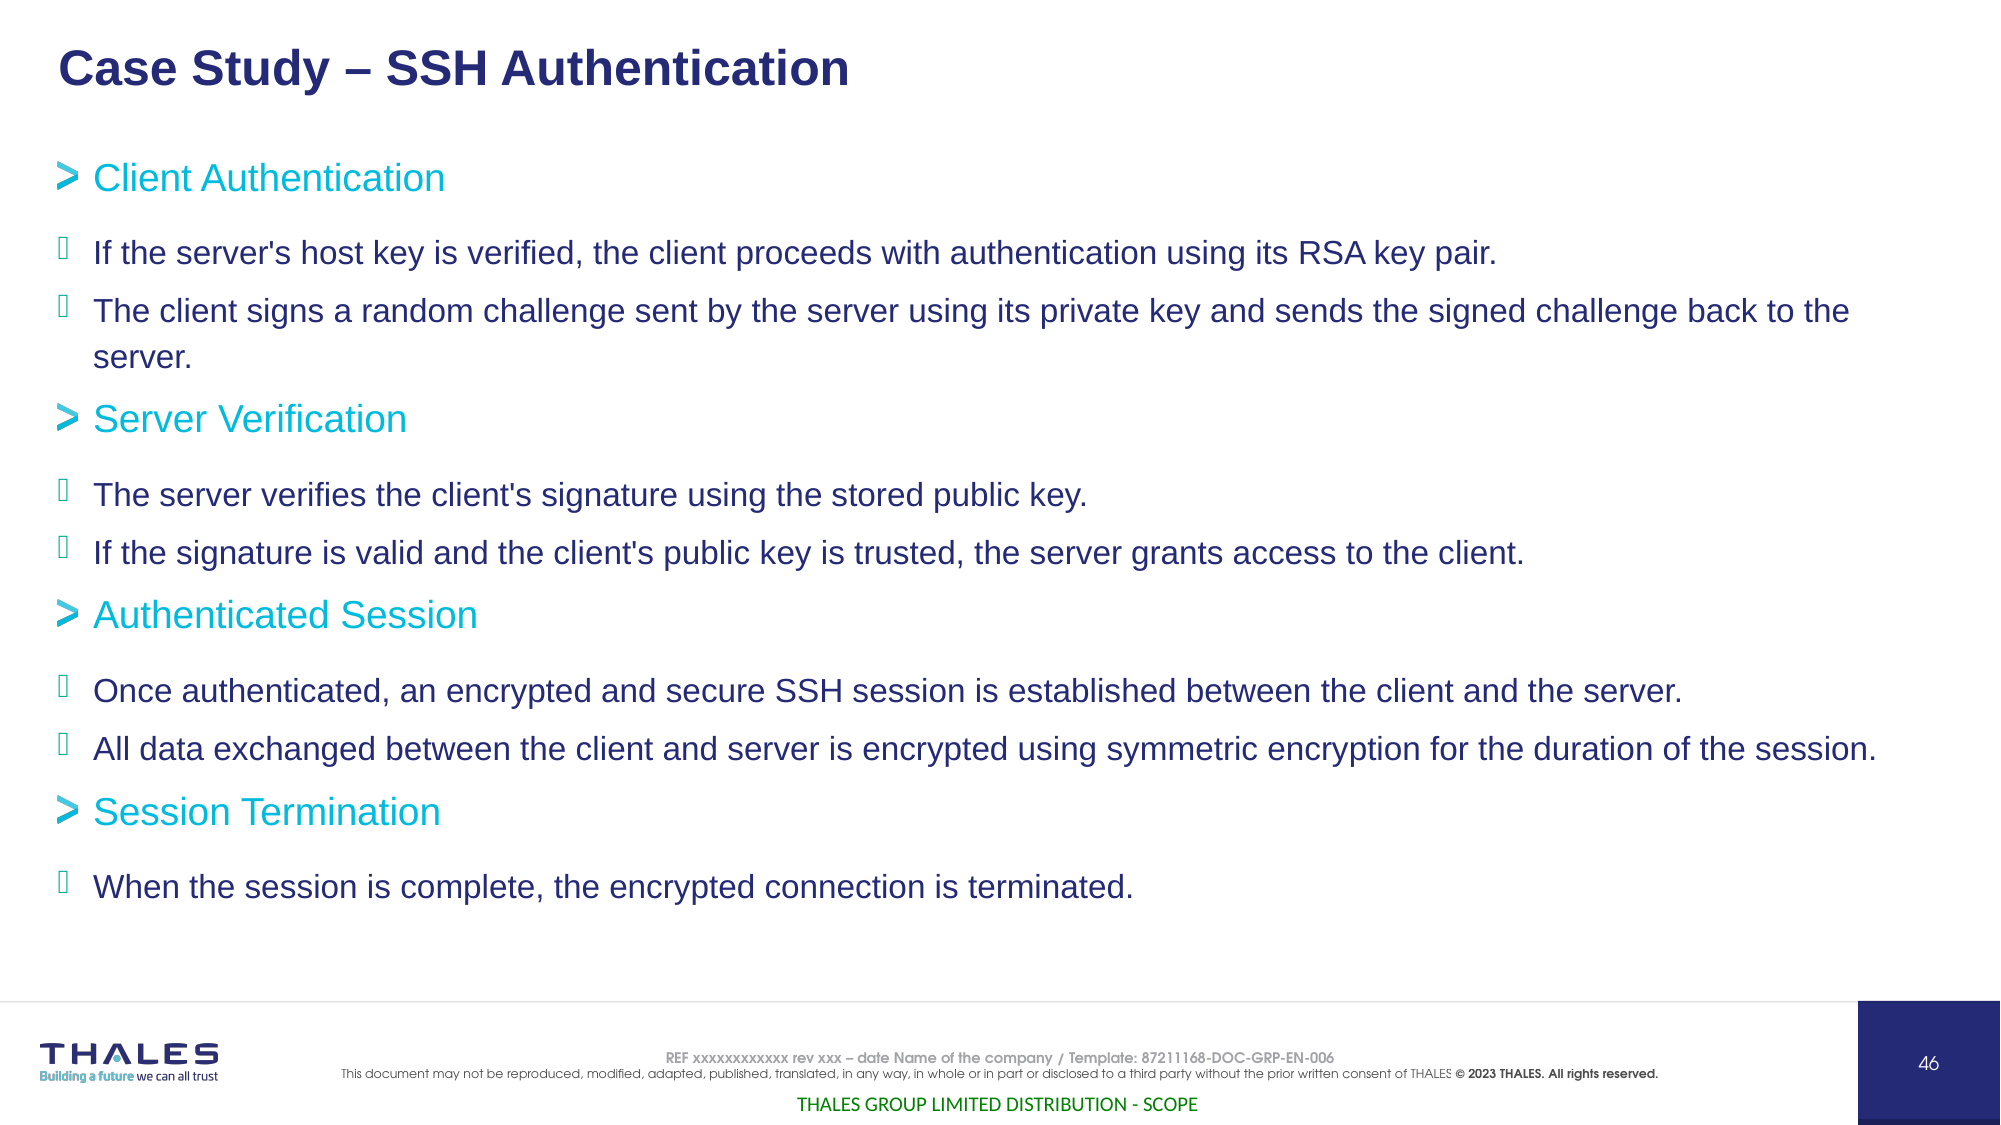

# Case Study – SSH Authentication
Client Authentication
If the server's host key is verified, the client proceeds with authentication using its RSA key pair.
The client signs a random challenge sent by the server using its private key and sends the signed challenge back to the server.
Server Verification
The server verifies the client's signature using the stored public key.
If the signature is valid and the client's public key is trusted, the server grants access to the client.
Authenticated Session
Once authenticated, an encrypted and secure SSH session is established between the client and the server.
All data exchanged between the client and server is encrypted using symmetric encryption for the duration of the session.
Session Termination
When the session is complete, the encrypted connection is terminated.